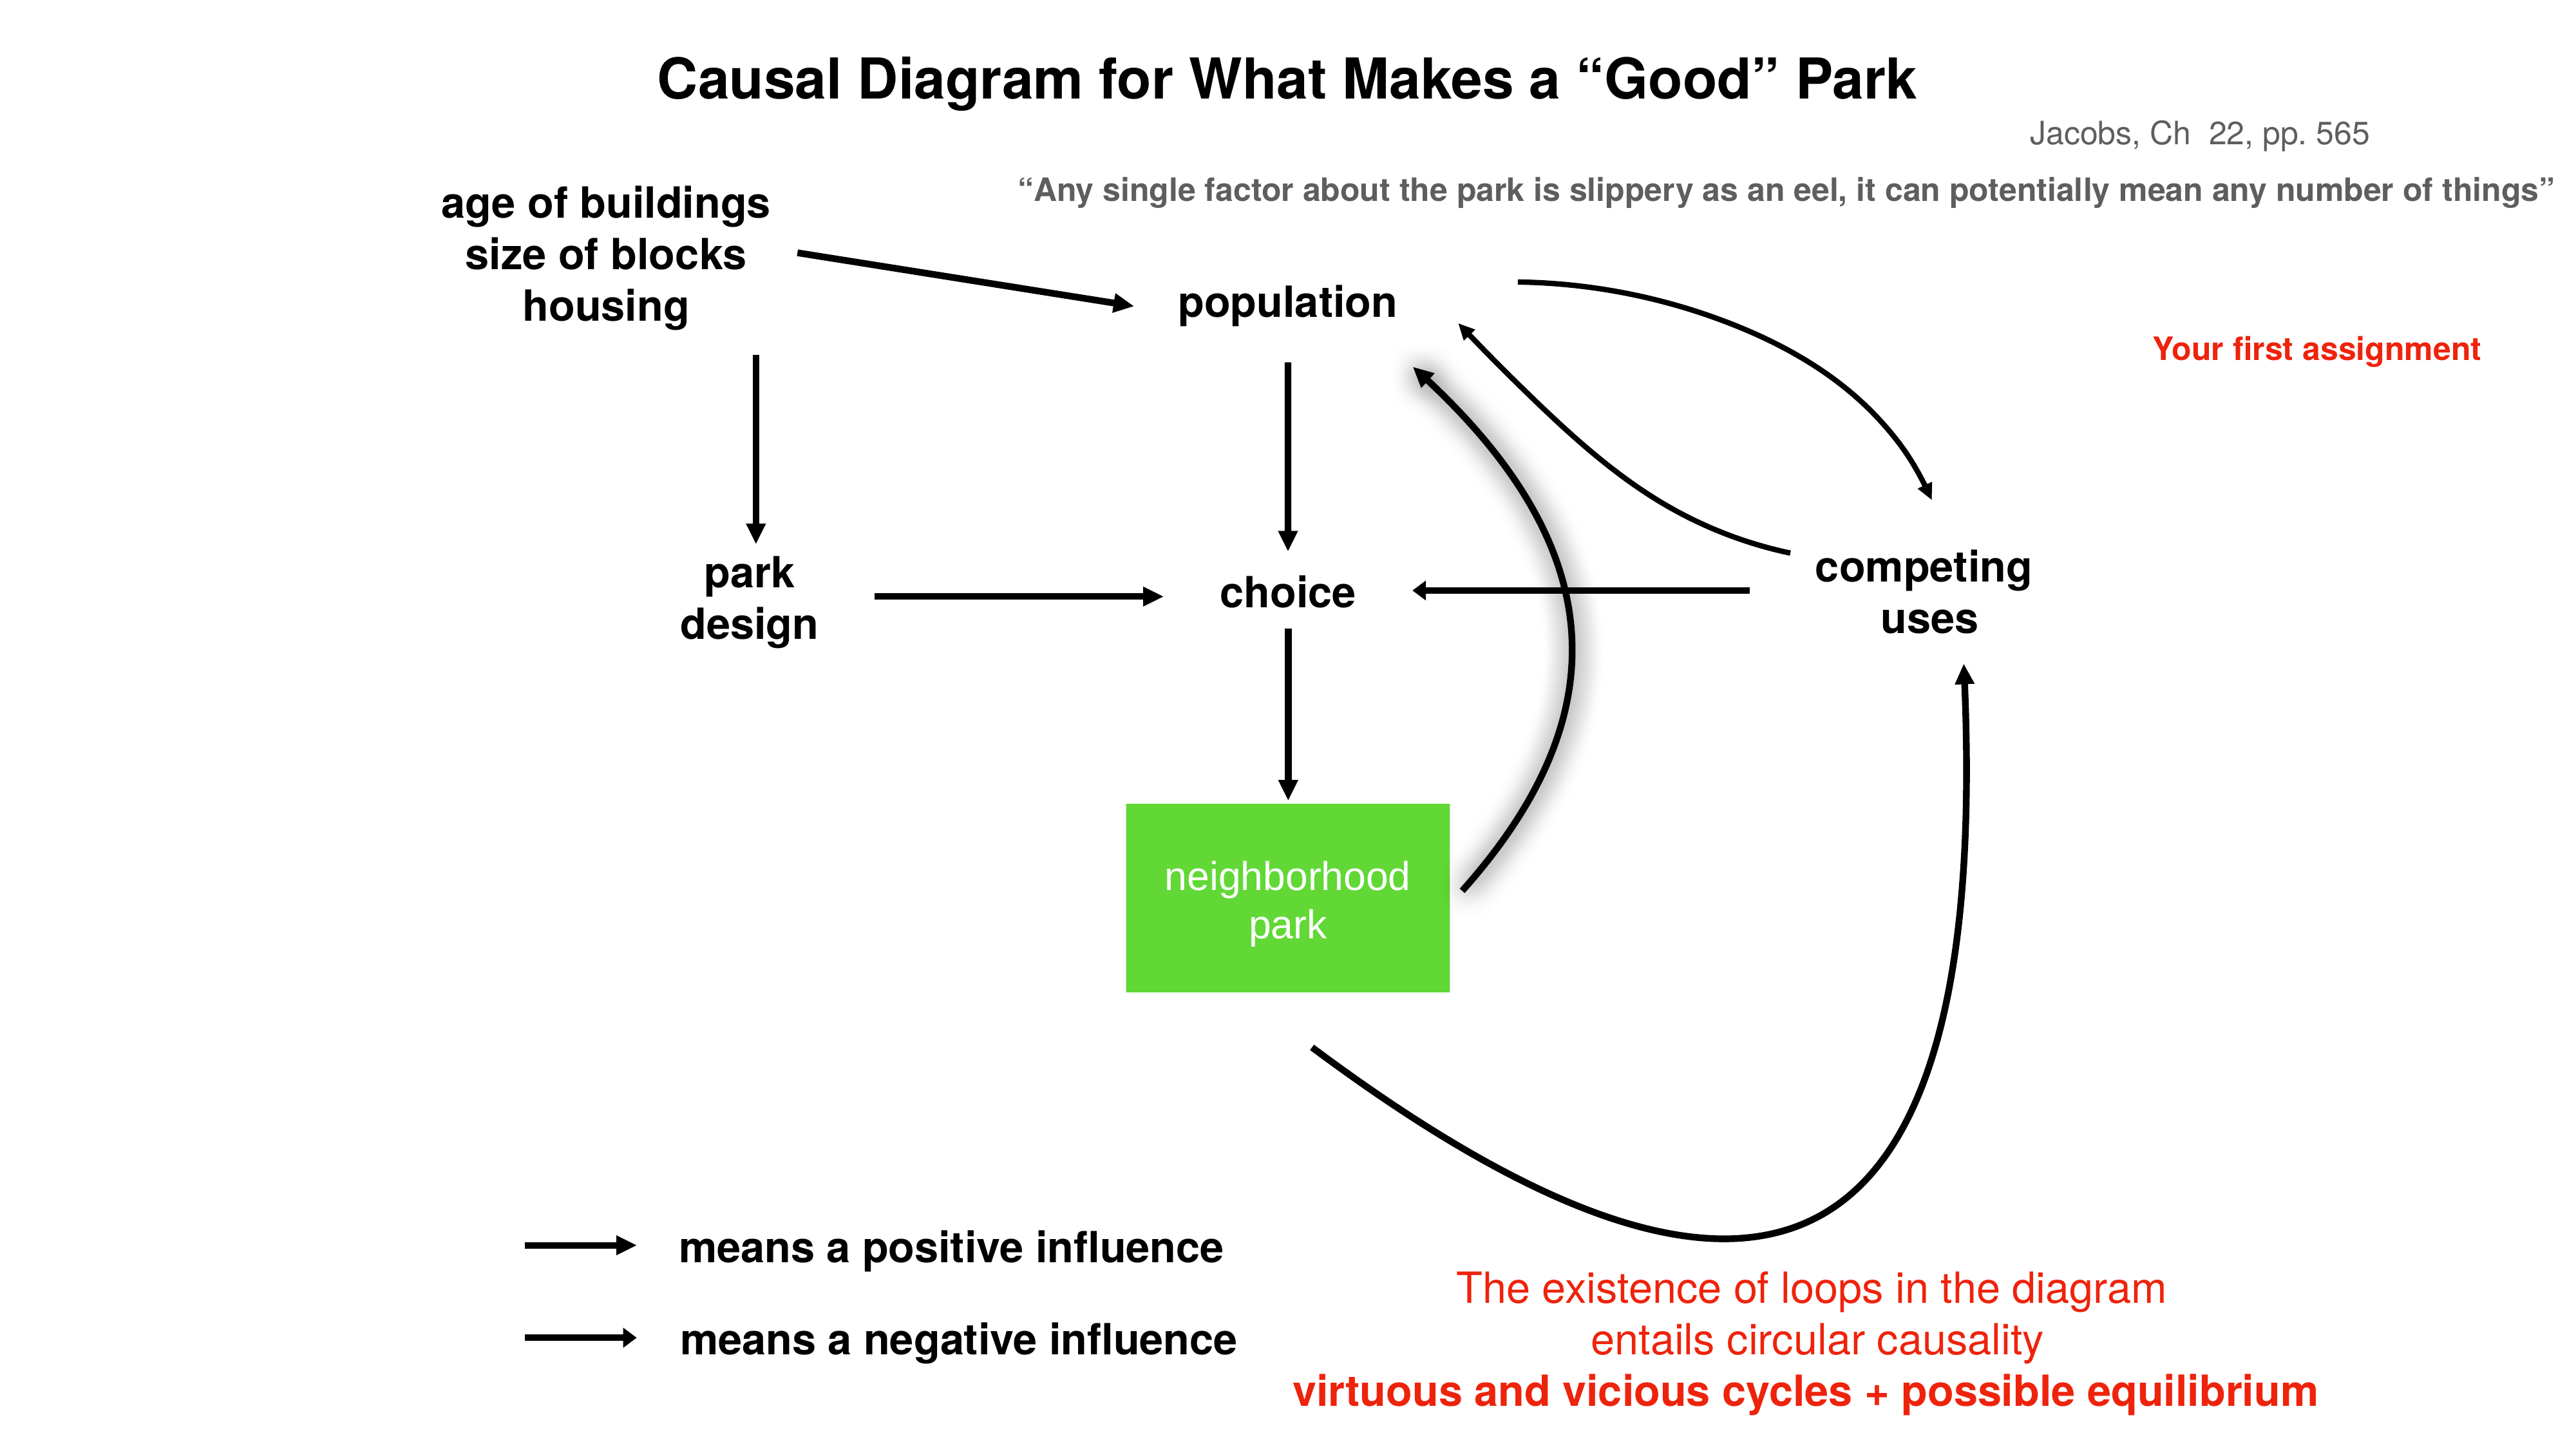

Causal Diagram for What Makes a “Good” Park
Jacobs, Ch  22, pp. 565
“Any single factor about the park is slippery as an eel, it can potentially mean any number of things”
age of buildings
size of blocks
housing

population

Your first assignment

competing
uses
park
design
choice

neighborhood park
means a positive influence

The existence of loops in the diagram
entails circular causality
virtuous and vicious cycles + possible equilibrium
means a negative influence